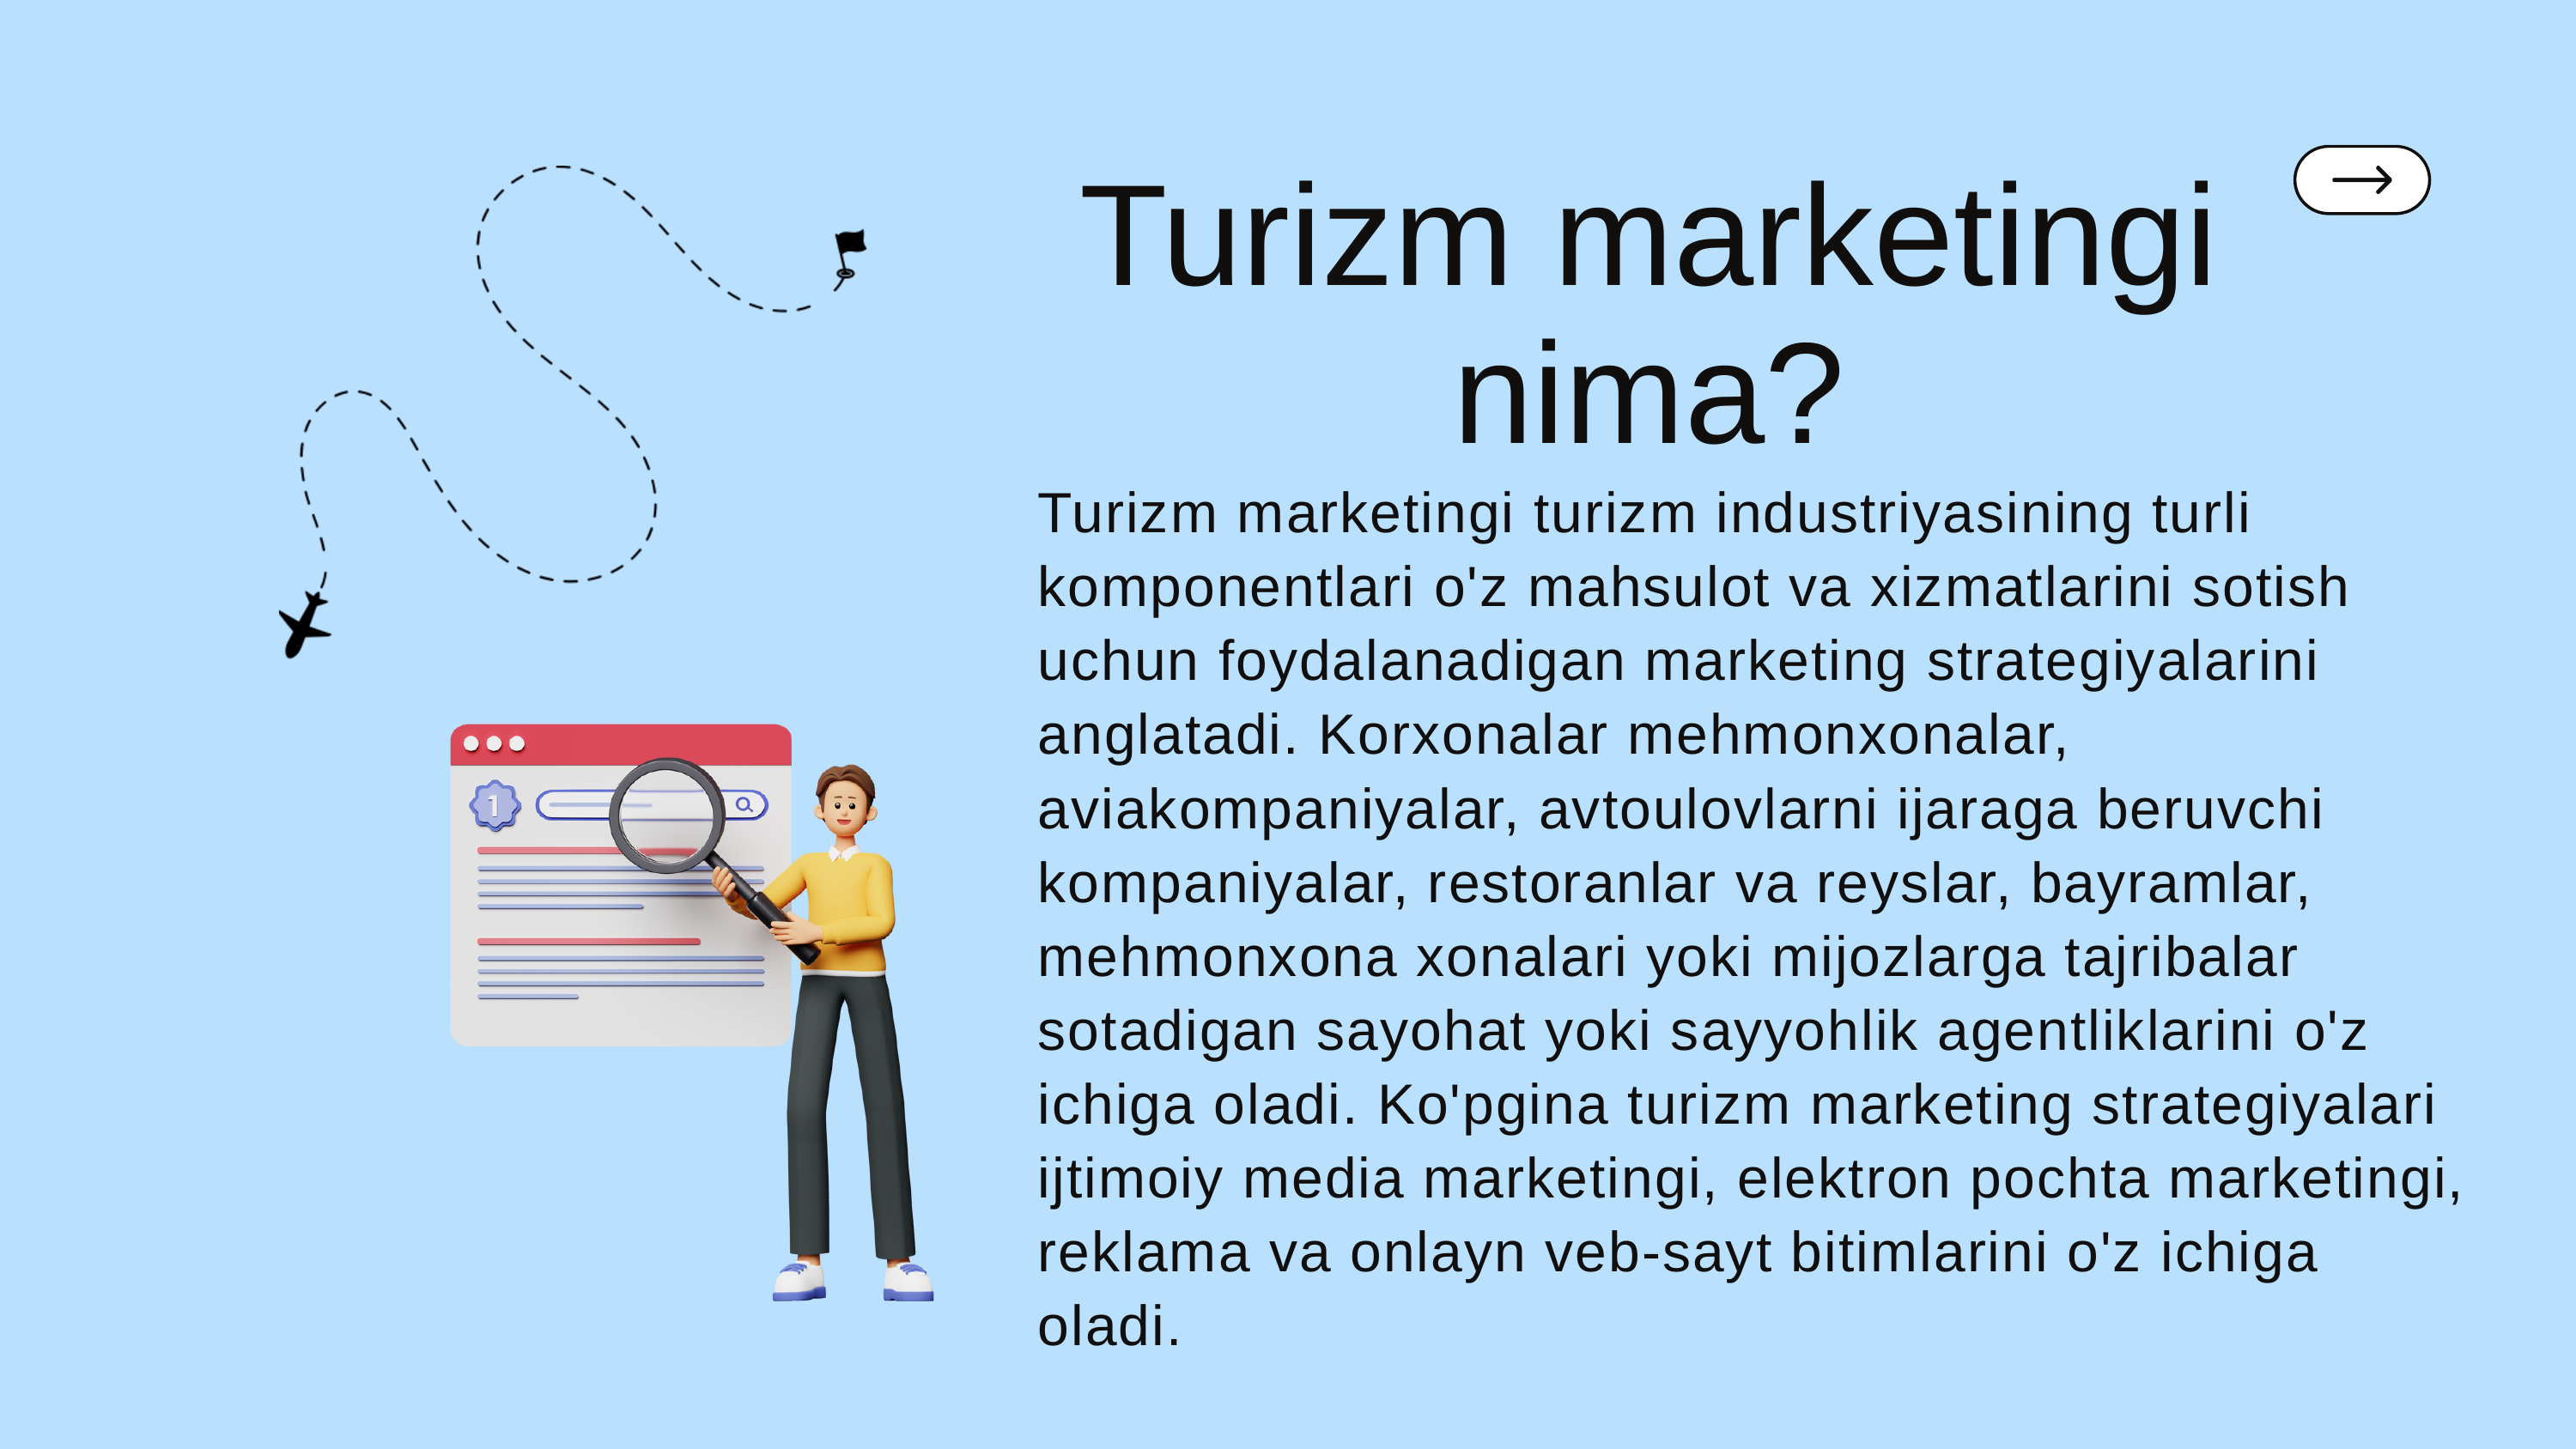

Turizm marketingi nima?

Turizm marketingi turizm industriyasining turli komponentlari o'z mahsulot va xizmatlarini sotish uchun foydalanadigan marketing strategiyalarini anglatadi. Korxonalar mehmonxonalar, aviakompaniyalar, avtoulovlarni ijaraga beruvchi kompaniyalar, restoranlar va reyslar, bayramlar, mehmonxona xonalari yoki mijozlarga tajribalar sotadigan sayohat yoki sayyohlik agentliklarini o'z ichiga oladi. Ko'pgina turizm marketing strategiyalari ijtimoiy media marketingi, elektron pochta marketingi, reklama va onlayn veb-sayt bitimlarini o'z ichiga oladi.